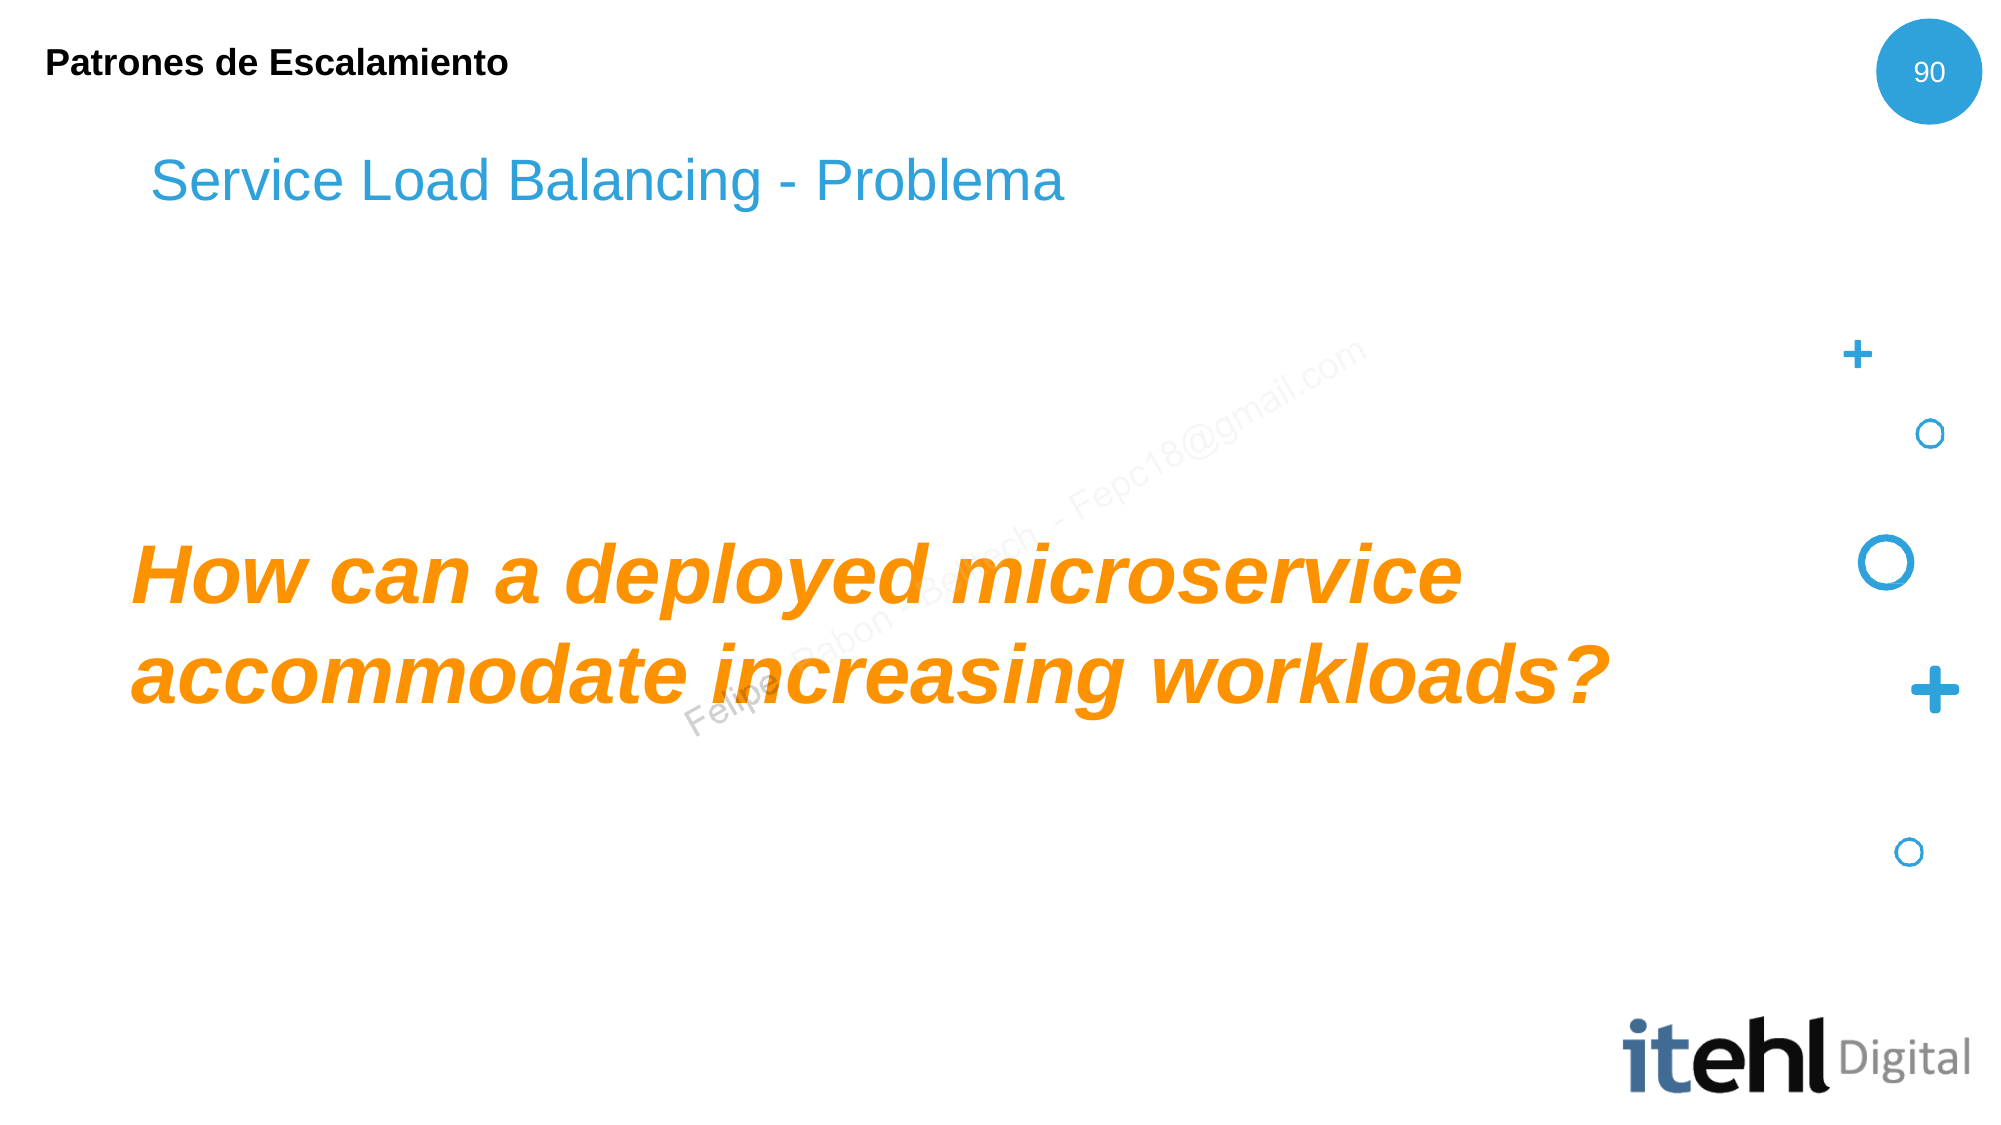

Patrones de Escalamiento
90
Service Load Balancing - Problema

How can a deployed microservice  accommodate increasing workloads?